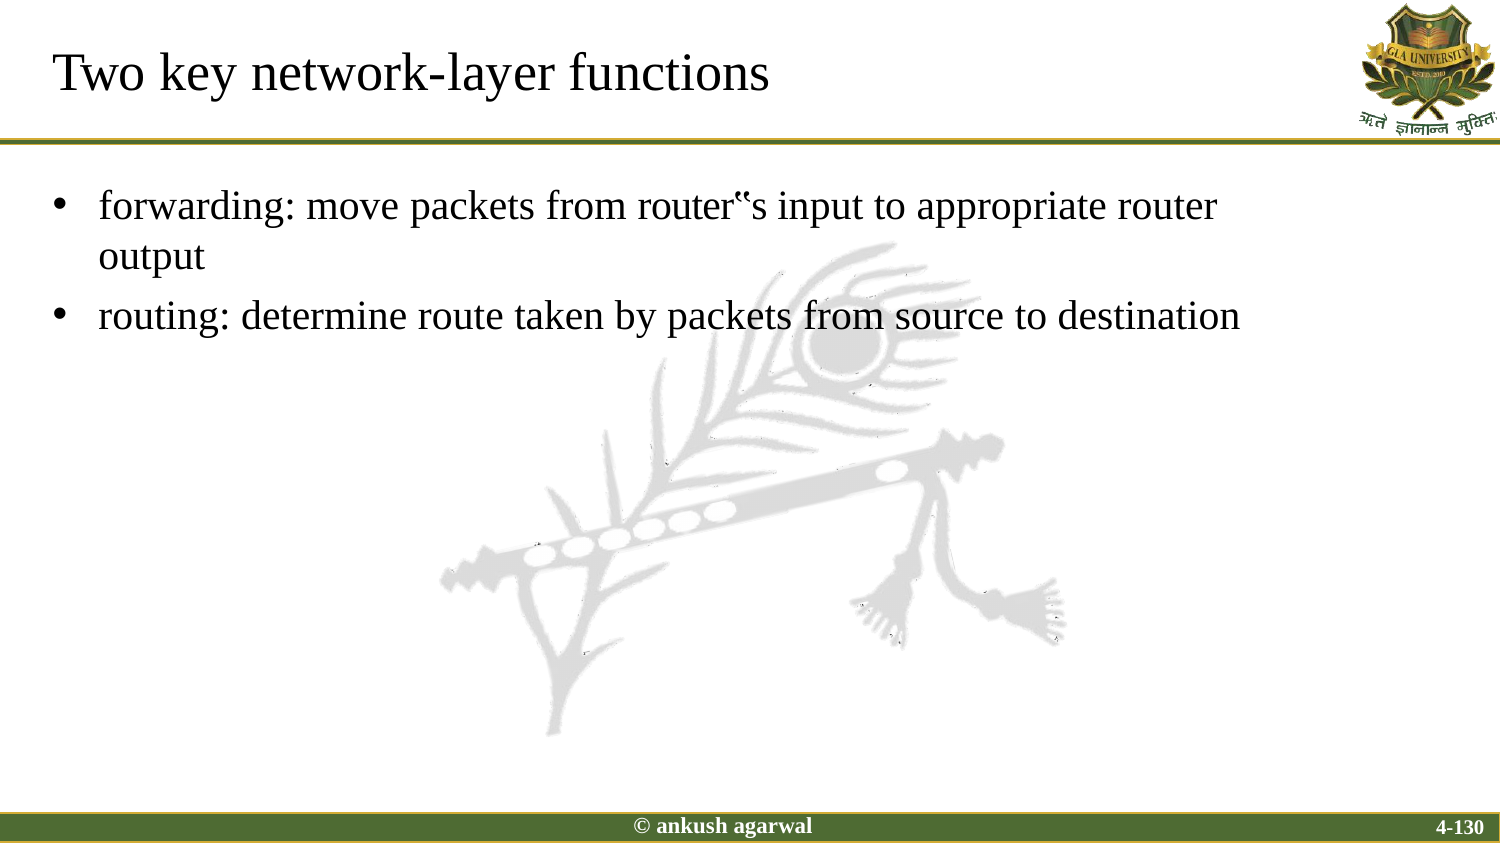

# Two key network-layer functions
forwarding: move packets from router‟s input to appropriate router output
routing: determine route taken by packets from source to destination
© ankush agarwal
4-130